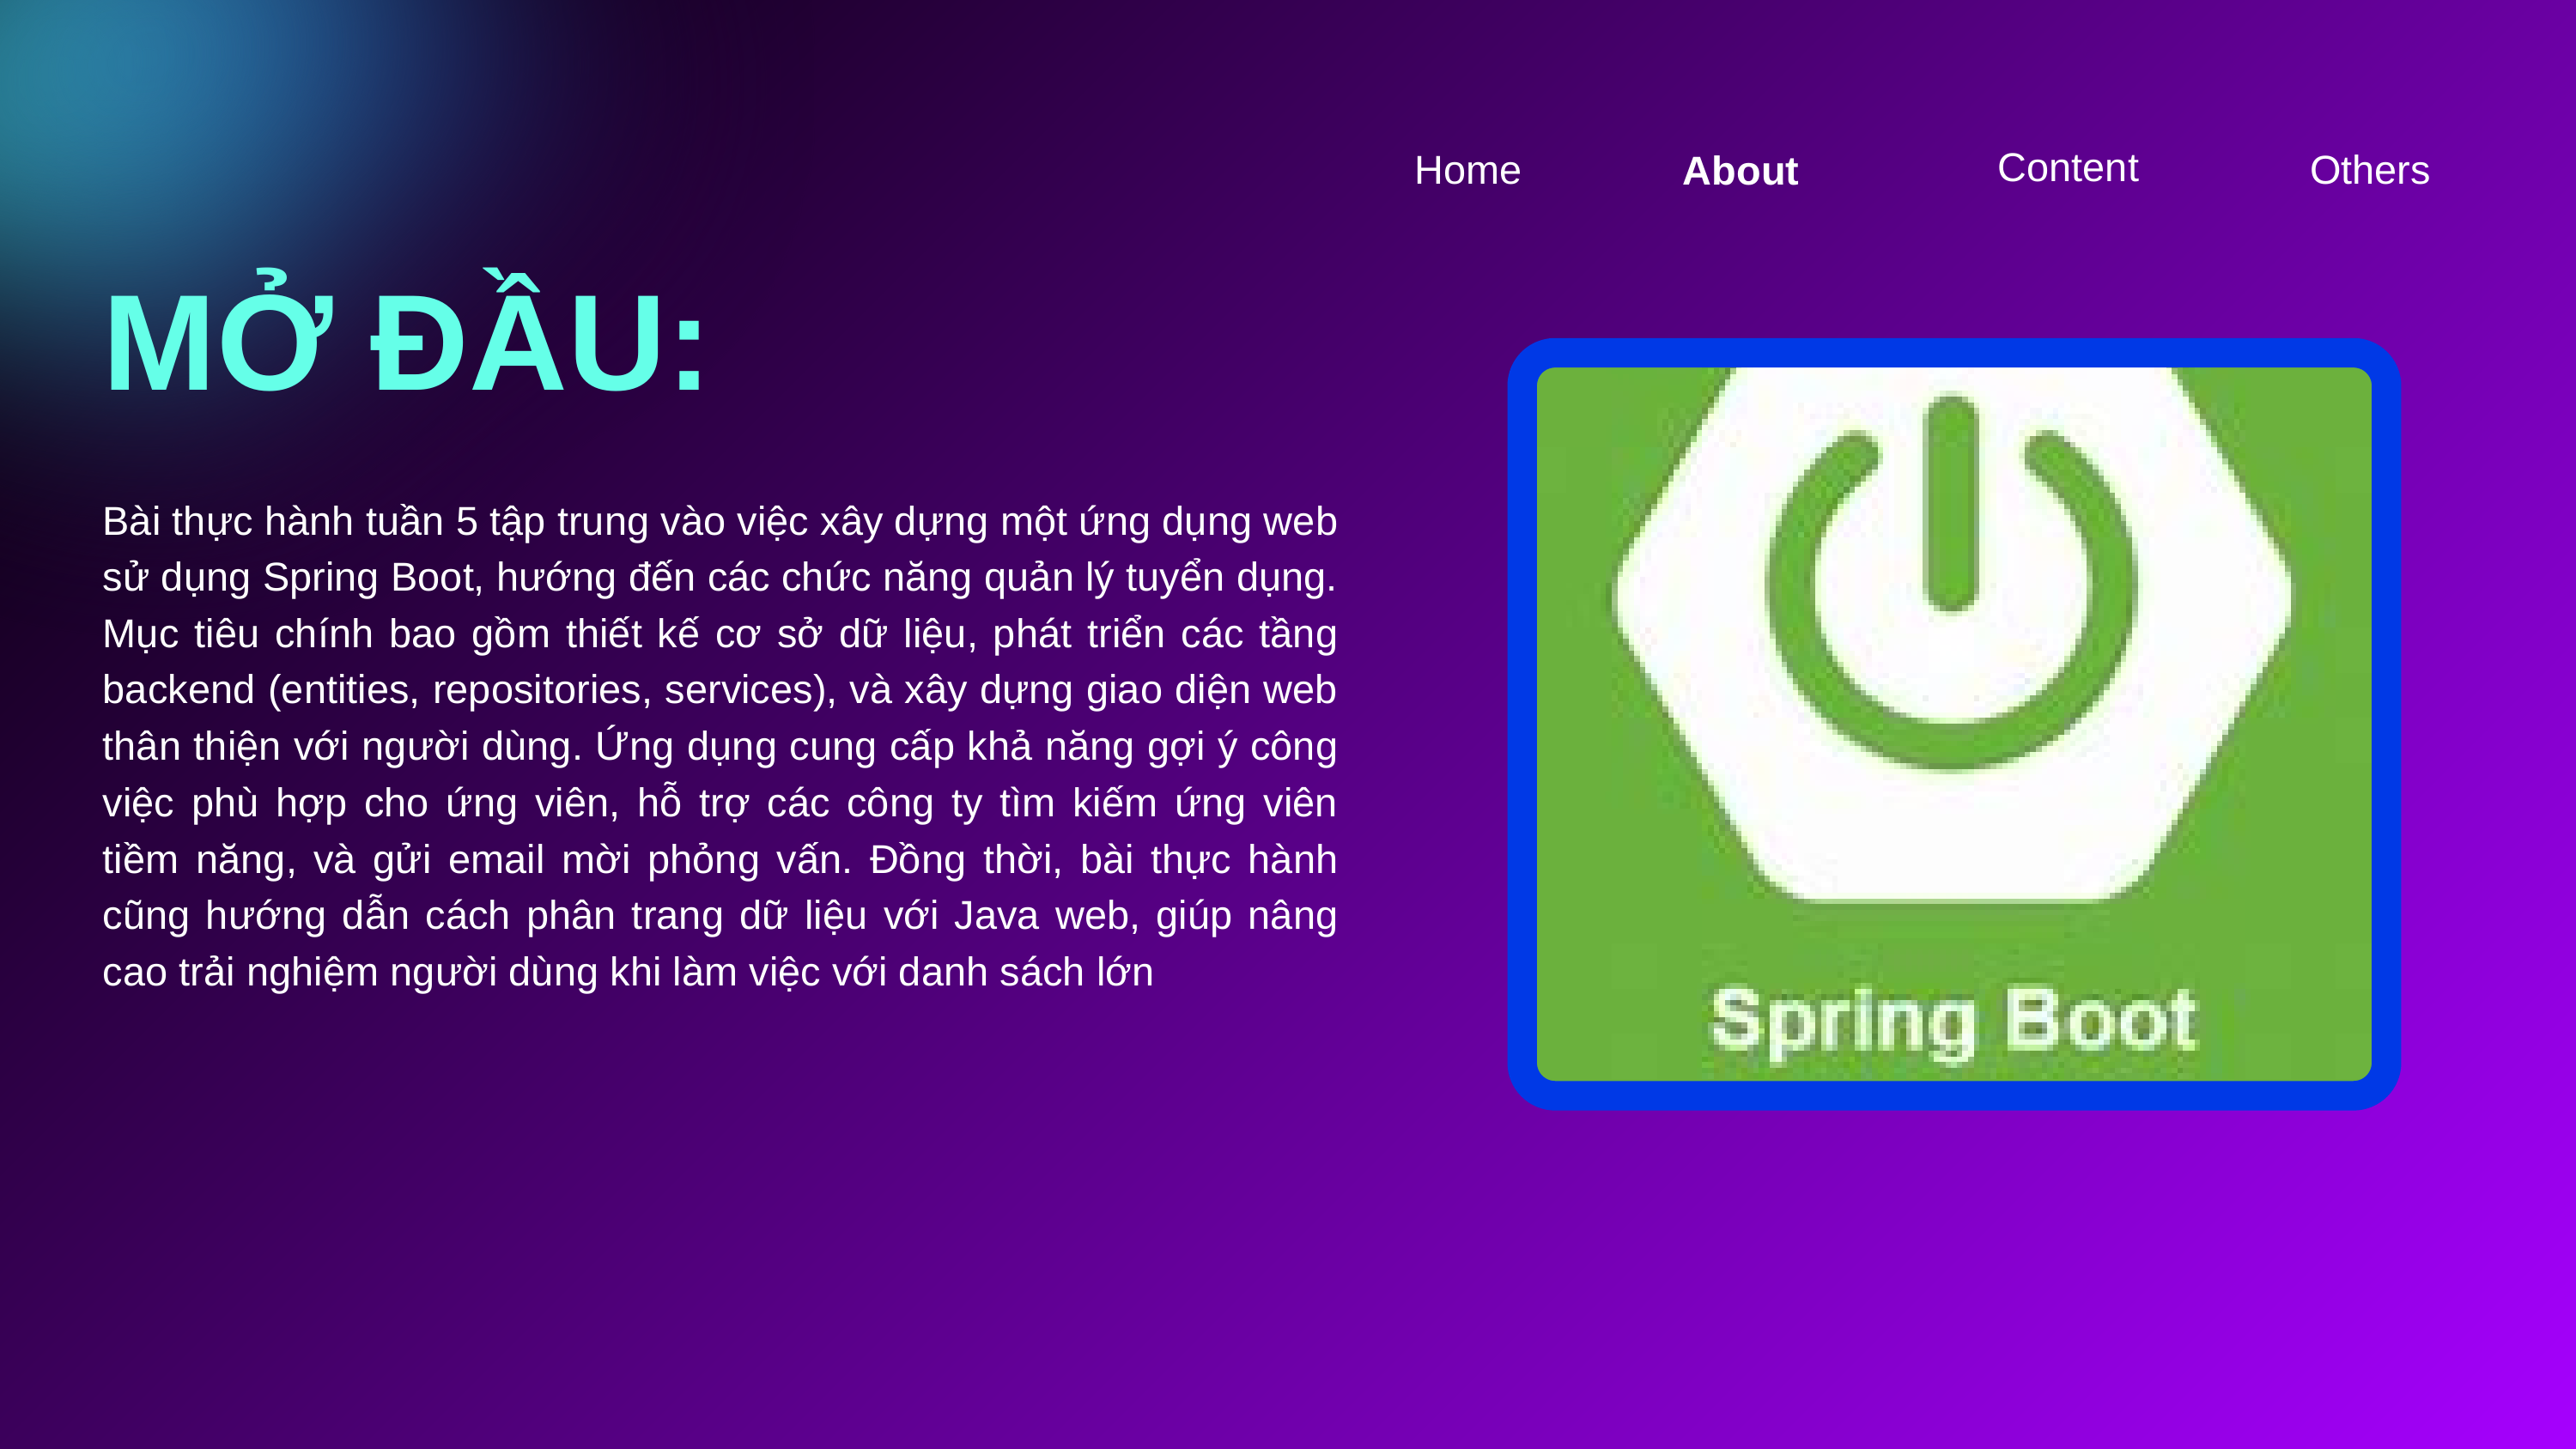

Content
Home
Others
About
MỞ ĐẦU:

Bài thực hành tuần 5 tập trung vào việc xây dựng một ứng dụng web sử dụng Spring Boot, hướng đến các chức năng quản lý tuyển dụng. Mục tiêu chính bao gồm thiết kế cơ sở dữ liệu, phát triển các tầng backend (entities, repositories, services), và xây dựng giao diện web thân thiện với người dùng. Ứng dụng cung cấp khả năng gợi ý công việc phù hợp cho ứng viên, hỗ trợ các công ty tìm kiếm ứng viên tiềm năng, và gửi email mời phỏng vấn. Đồng thời, bài thực hành cũng hướng dẫn cách phân trang dữ liệu với Java web, giúp nâng cao trải nghiệm người dùng khi làm việc với danh sách lớn